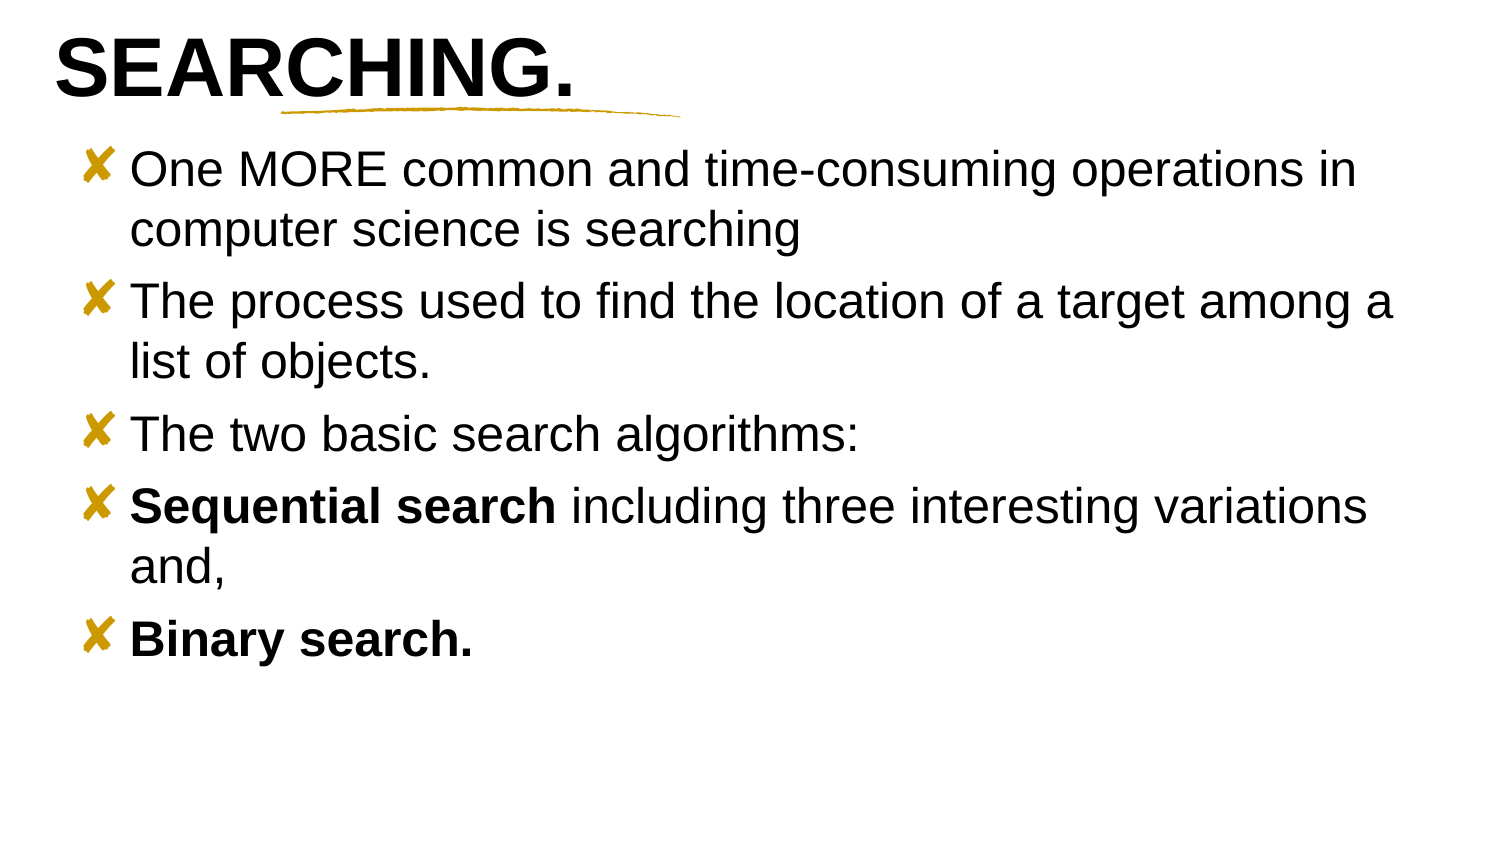

# SEARCHING.
One MORE common and time-consuming operations in computer science is searching
The process used to find the location of a target among a list of objects.
The two basic search algorithms:
Sequential search including three interesting variations and,
Binary search.